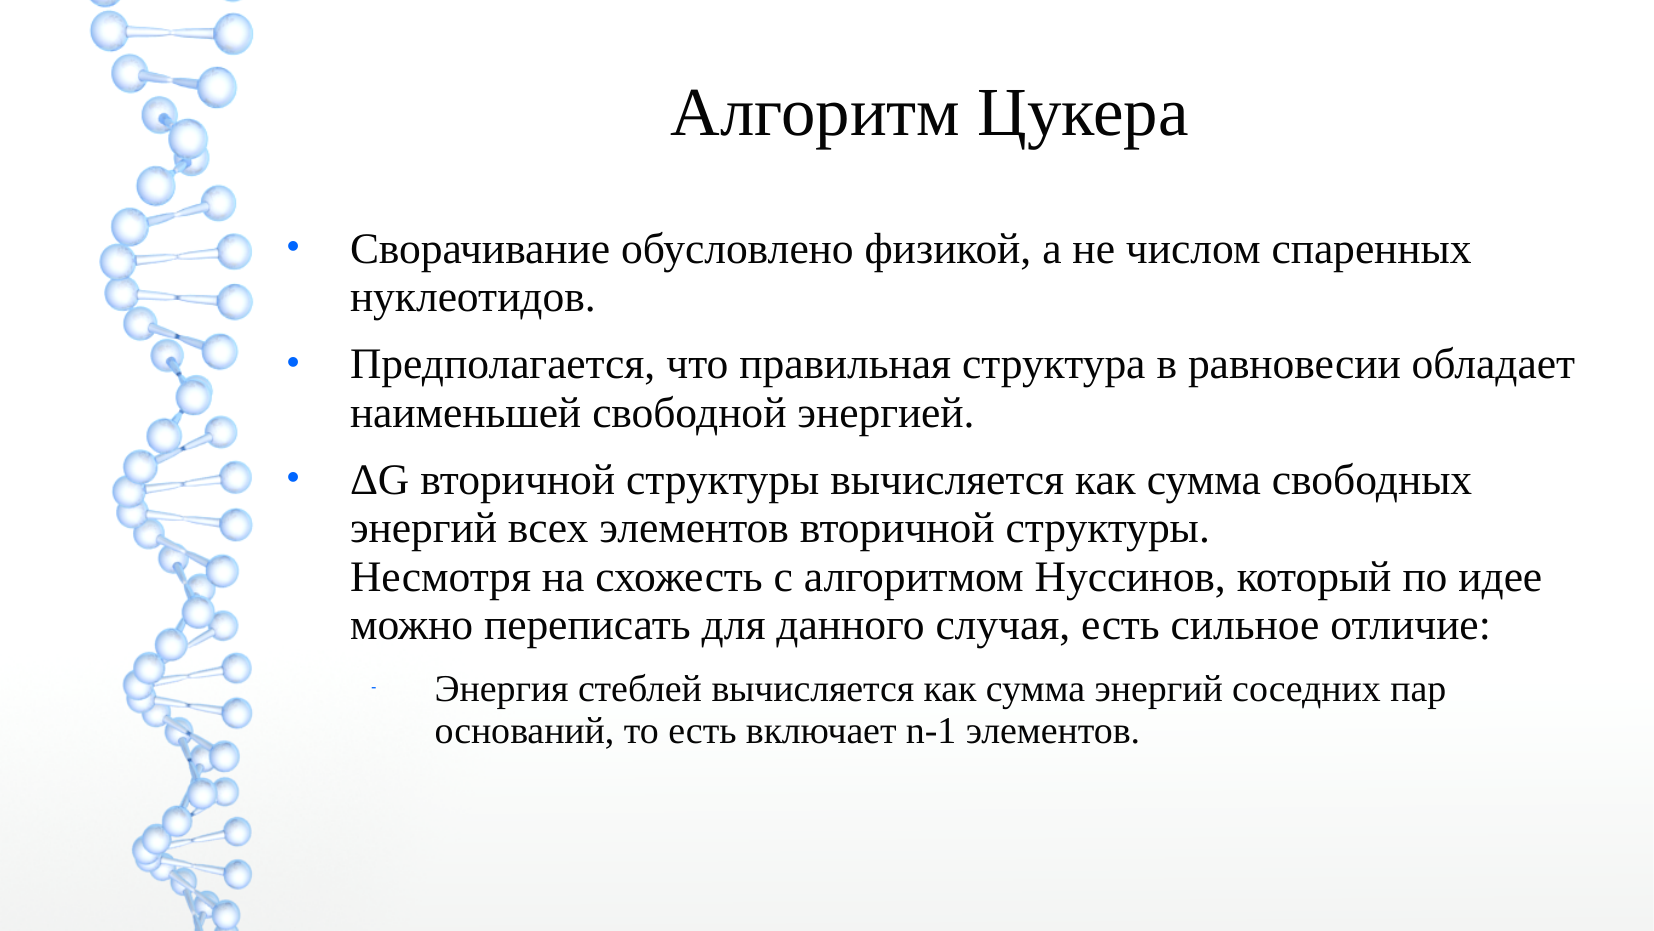

Алгоритм Цукера
Сворачивание обусловлено физикой, а не числом спаренных нуклеотидов.
Предполагается, что правильная структура в равновесии обладает наименьшей свободной энергией.
ΔG вторичной структуры вычисляется как сумма свободных энергий всех элементов вторичной структуры.
Несмотря на схожесть с алгоритмом Нуссинов, который по идее можно переписать для данного случая, есть сильное отличие:
Энергия стеблей вычисляется как сумма энергий соседних пар оснований, то есть включает n-1 элементов.